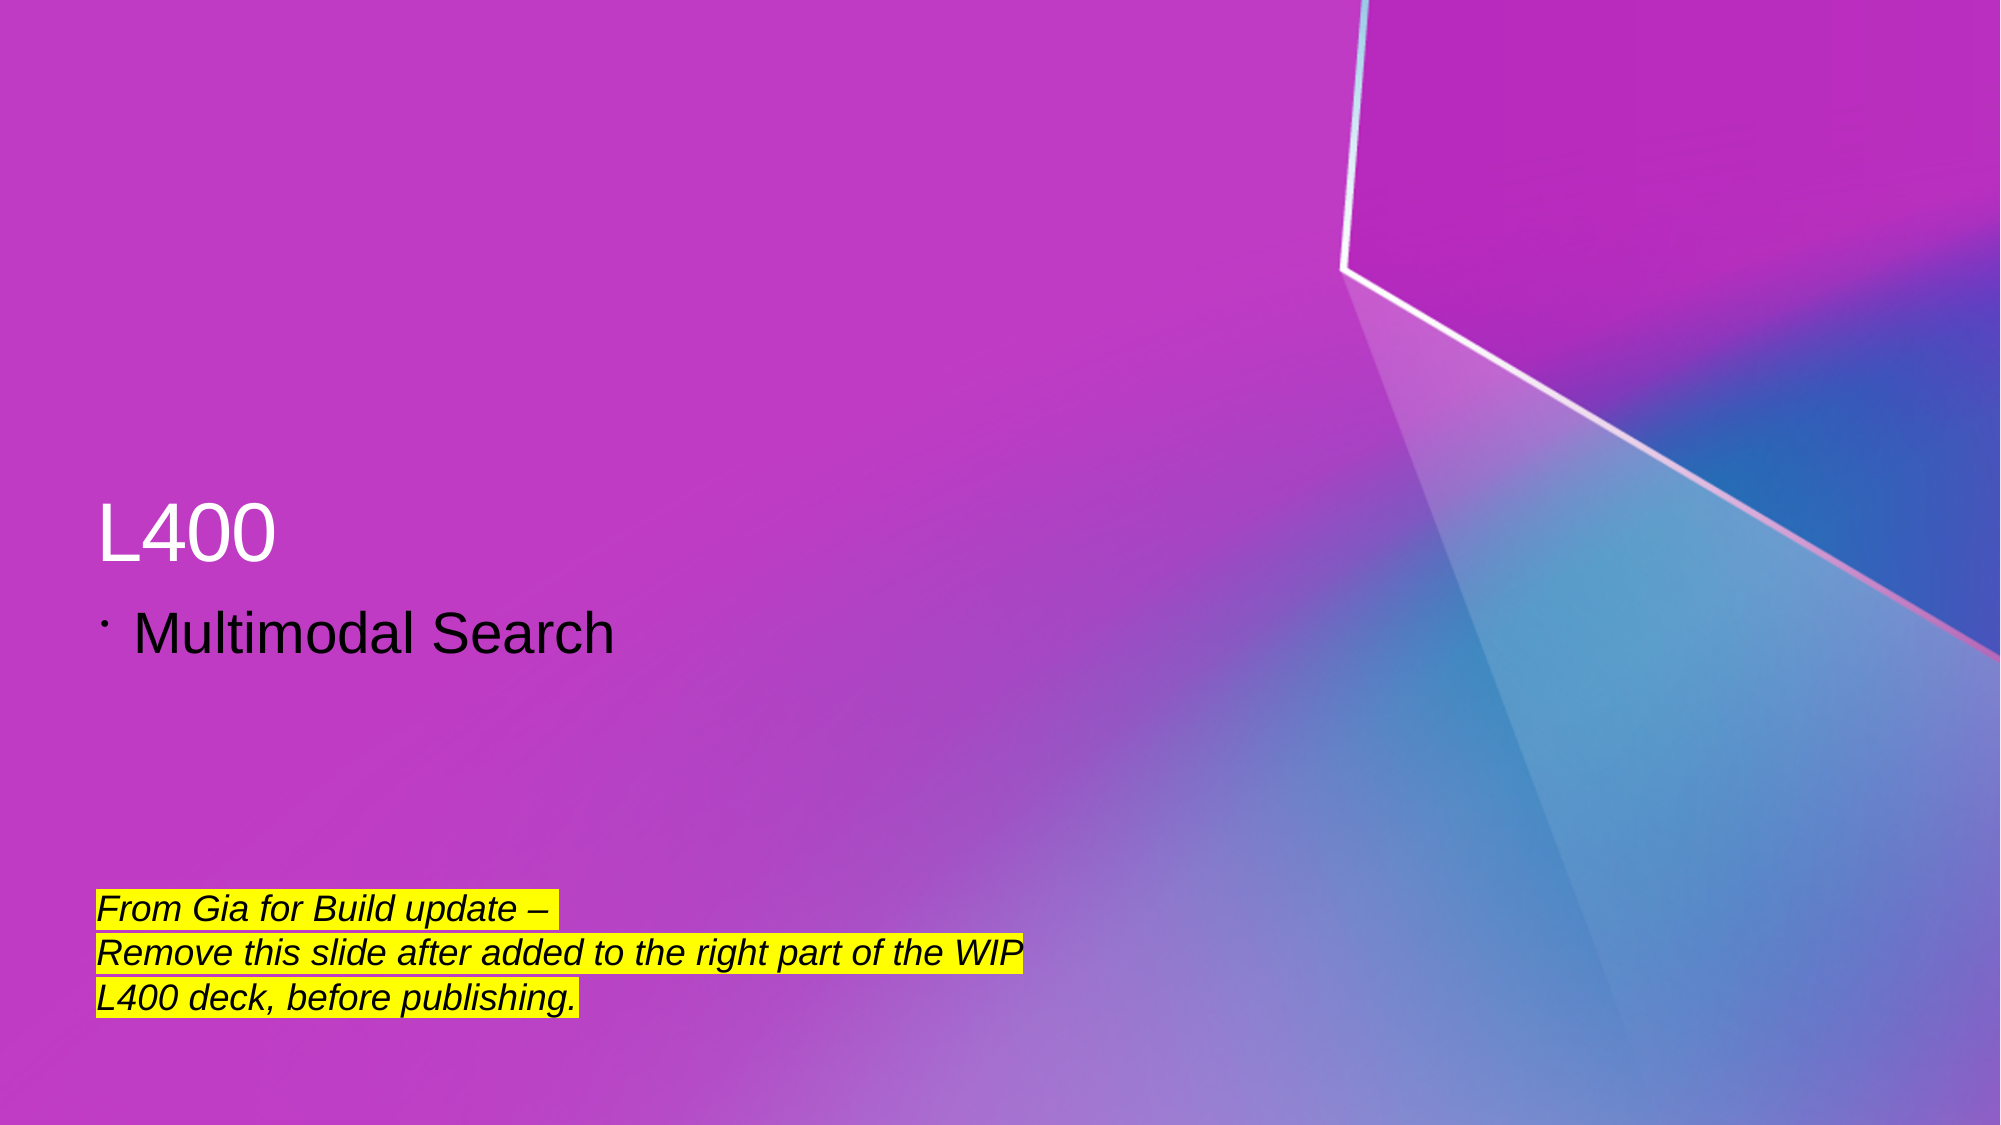

# L400
Multimodal Search

From Gia for Build update –
Remove this slide after added to the right part of the WIP L400 deck, before publishing.